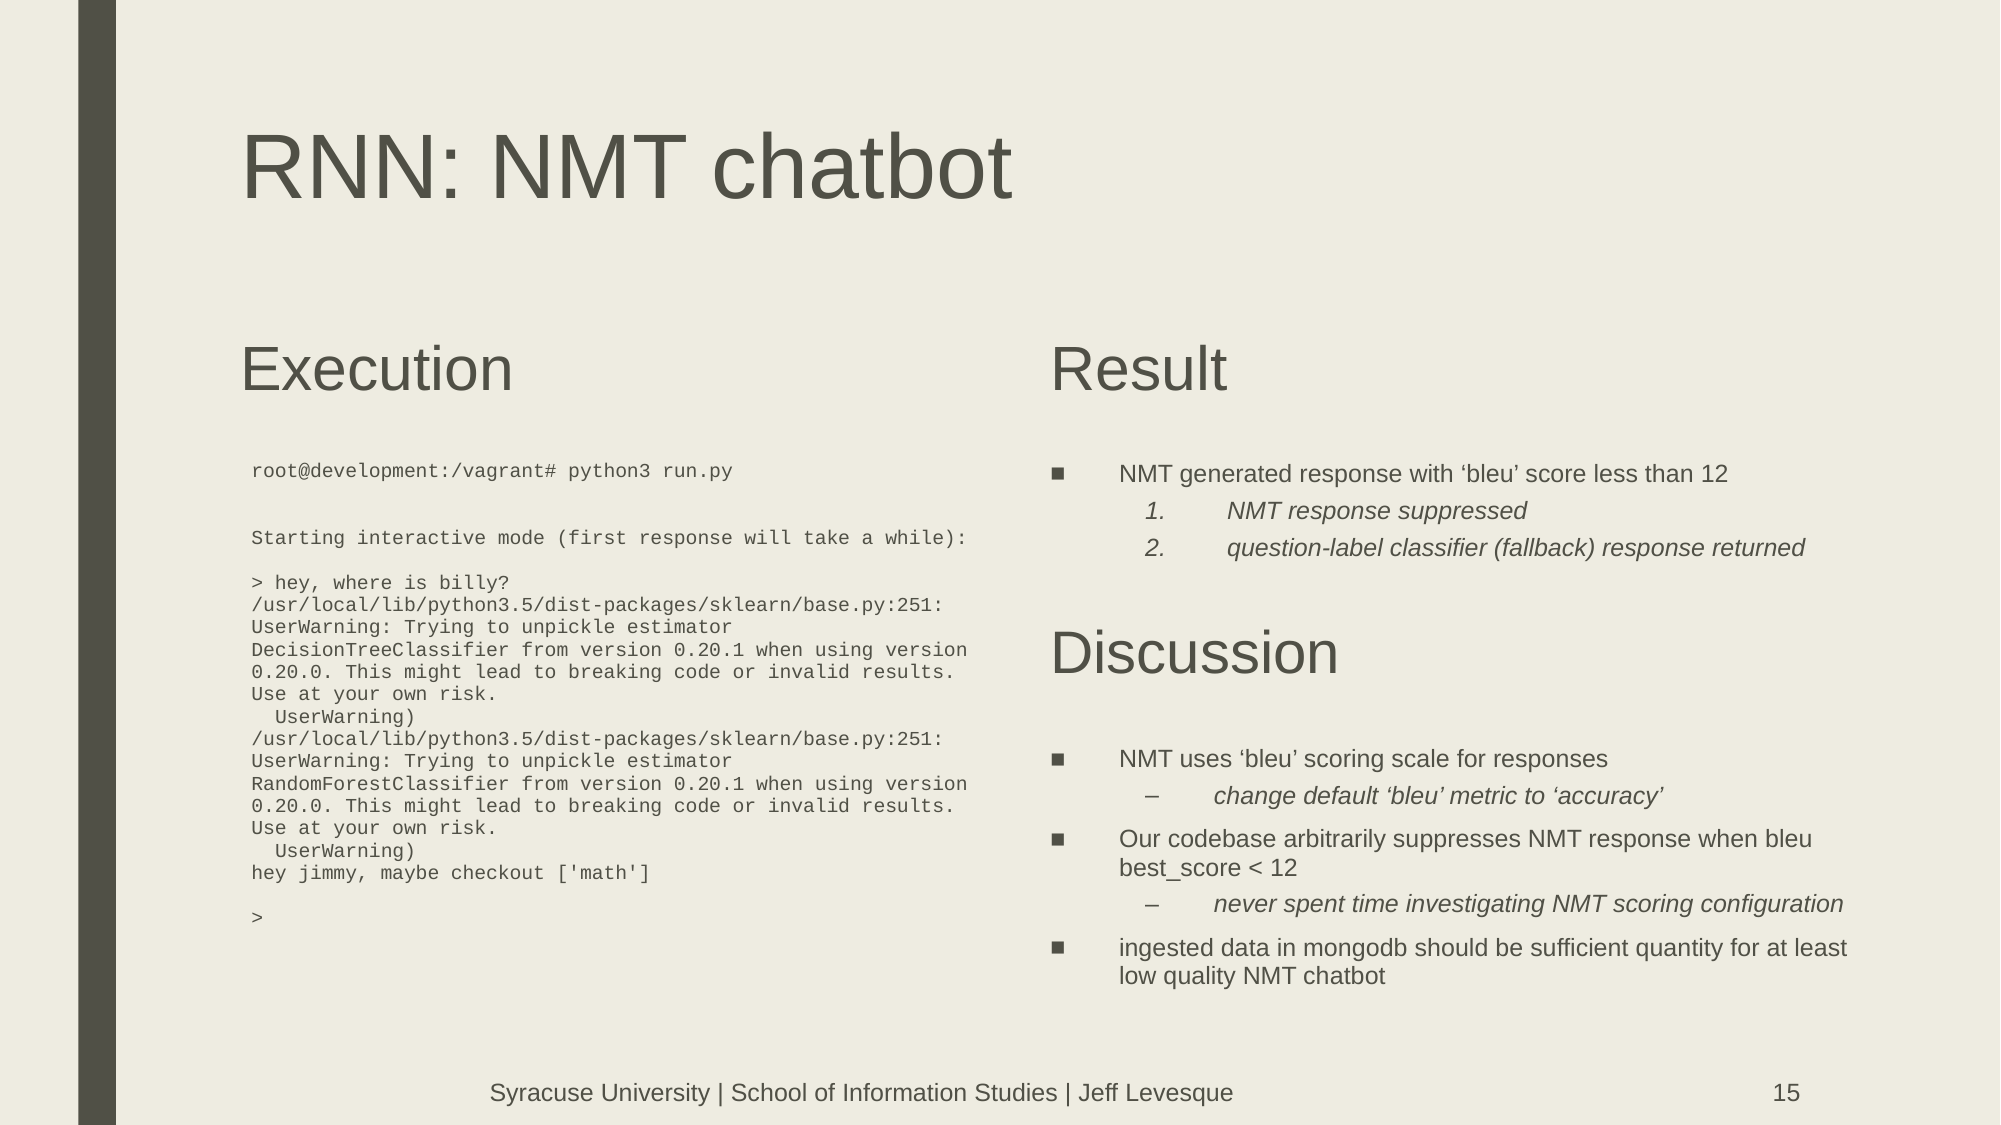

# RNN: NMT chatbot
Execution
Result
NMT generated response with ‘bleu’ score less than 12
NMT response suppressed
question-label classifier (fallback) response returned

Discussion

NMT uses ‘bleu’ scoring scale for responses
change default ‘bleu’ metric to ‘accuracy’
Our codebase arbitrarily suppresses NMT response when bleu best_score < 12
never spent time investigating NMT scoring configuration
ingested data in mongodb should be sufficient quantity for at least low quality NMT chatbot

root@development:/vagrant# python3 run.py

Starting interactive mode (first response will take a while):

> hey, where is billy?
/usr/local/lib/python3.5/dist-packages/sklearn/base.py:251: UserWarning: Trying to unpickle estimator DecisionTreeClassifier from version 0.20.1 when using version 0.20.0. This might lead to breaking code or invalid results. Use at your own risk.
  UserWarning)
/usr/local/lib/python3.5/dist-packages/sklearn/base.py:251: UserWarning: Trying to unpickle estimator RandomForestClassifier from version 0.20.1 when using version 0.20.0. This might lead to breaking code or invalid results. Use at your own risk.
  UserWarning)
hey jimmy, maybe checkout ['math']

>

Syracuse University | School of Information Studies | Jeff Levesque
15